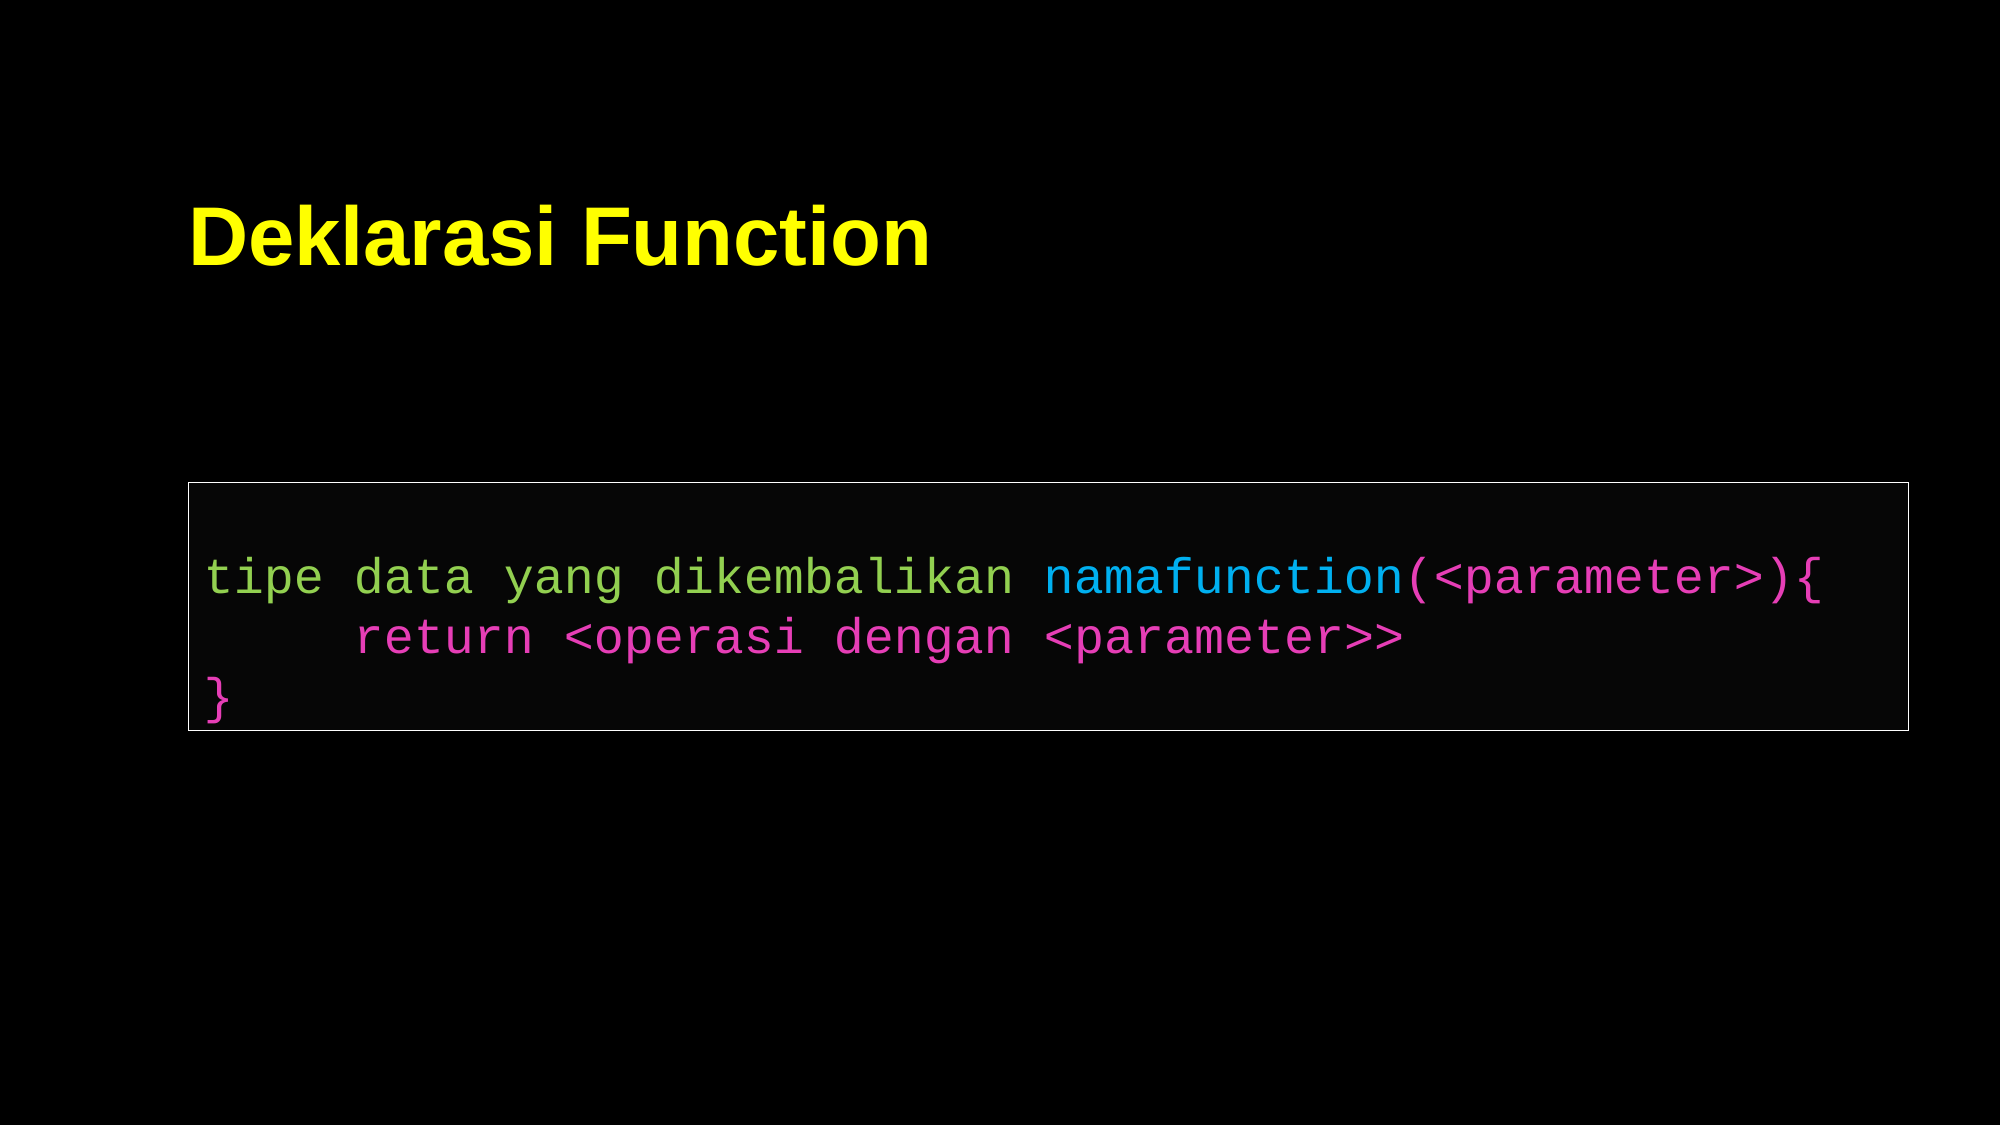

# Deklarasi Function
tipe data yang dikembalikan namafunction(<parameter>){
	return <operasi dengan <parameter>>
}